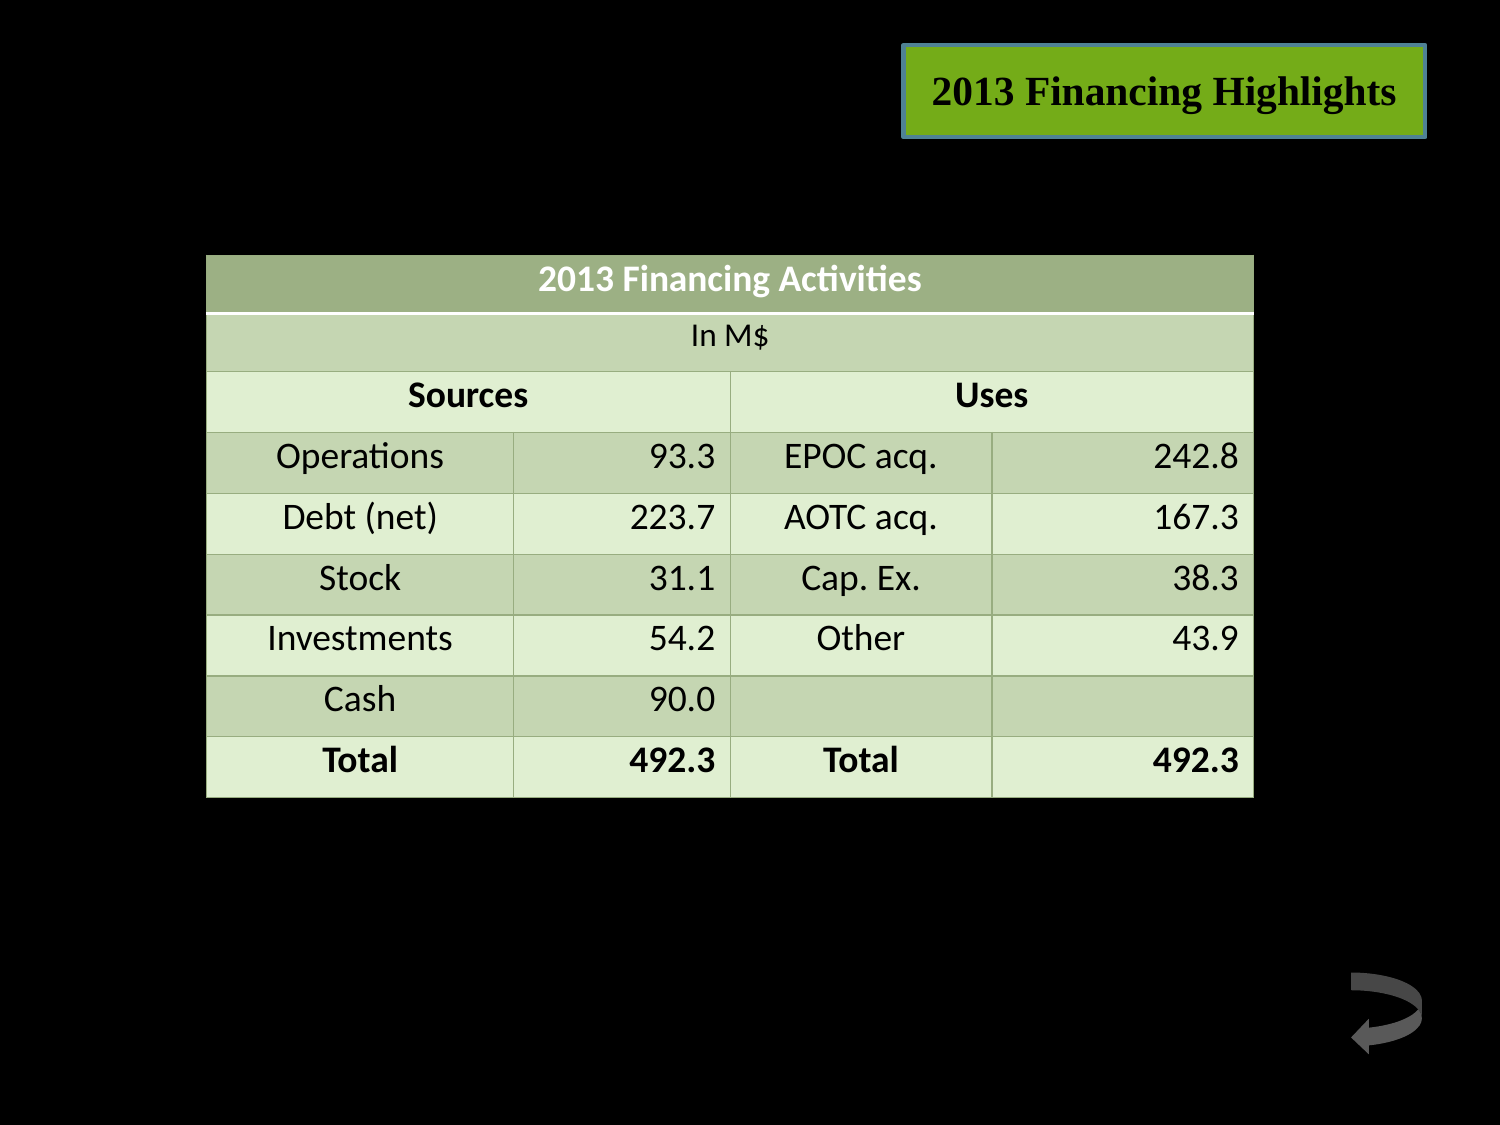

2013 Financing Highlights
| 2013 Financing Activities |  |  |  |
| --- | --- | --- | --- |
| In M$ |  |  |  |
| Sources |  | Uses |  |
| Operations | 93.3 | EPOC acq. | 242.8 |
| Debt (net) | 223.7 | AOTC acq. | 167.3 |
| Stock | 31.1 | Cap. Ex. | 38.3 |
| Investments | 54.2 | Other | 43.9 |
| Cash | 90.0 |  |  |
| Total | 492.3 | Total | 492.3 |